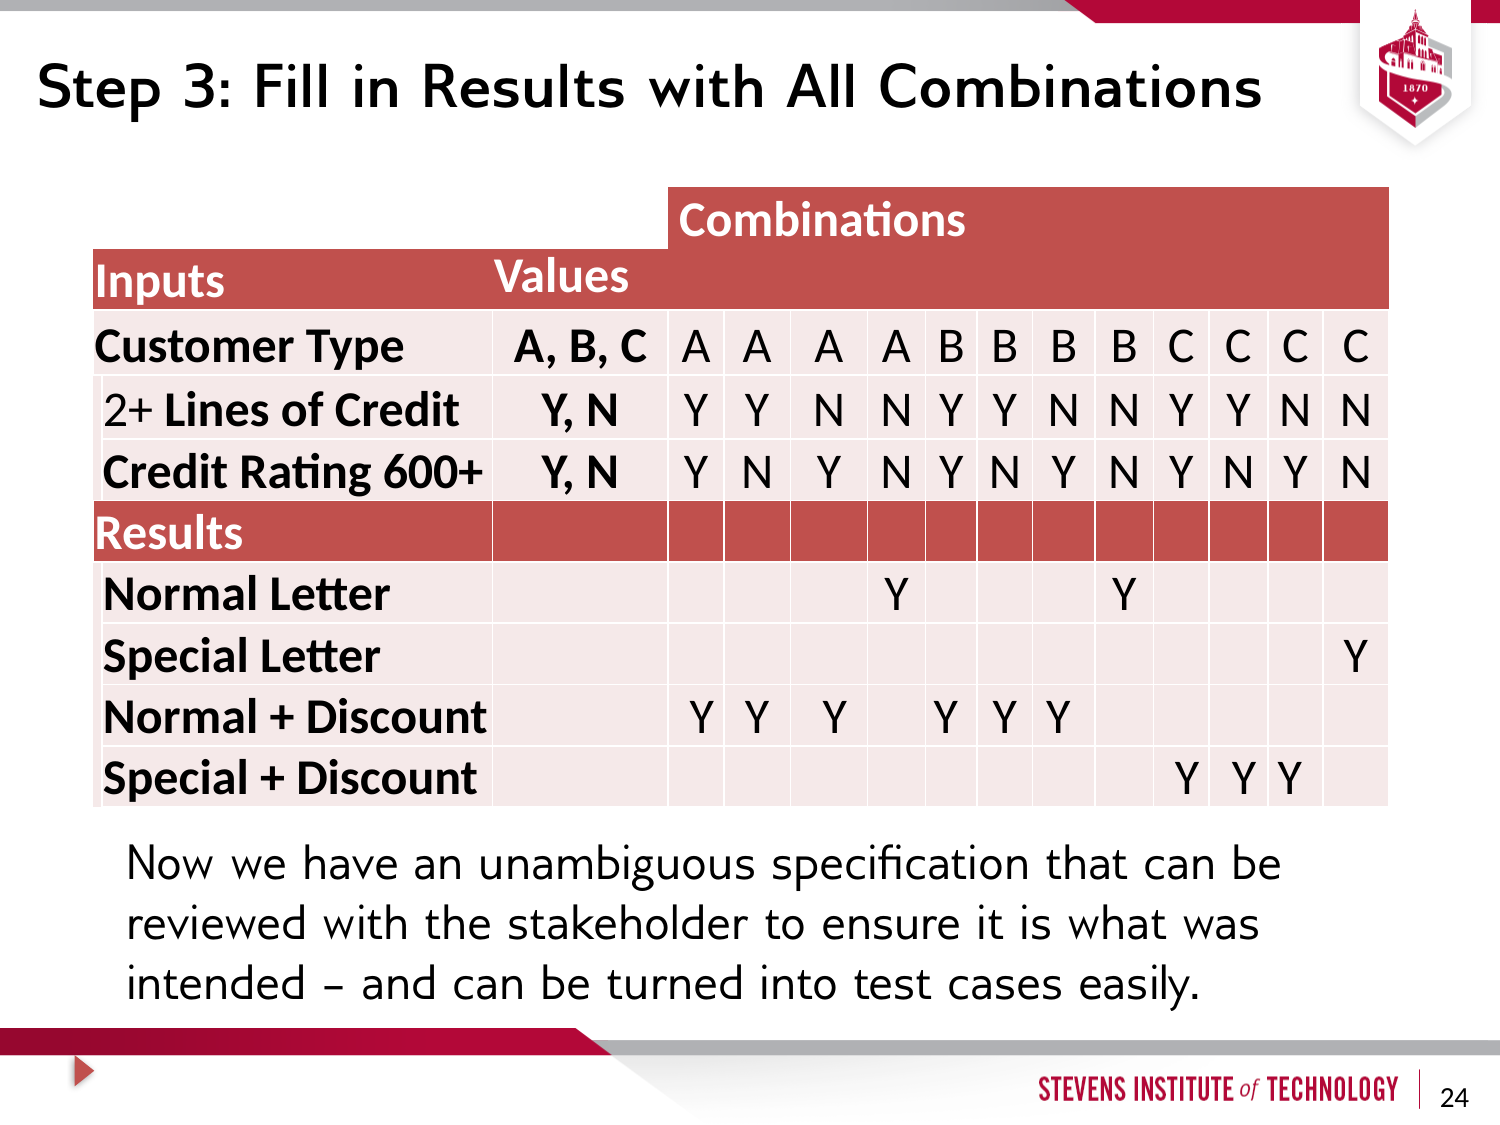

# Step 3: Fill in Results with All Combinations
|  |  |  | Combinations |  |  |  |  |  |  |  |  |  |  |  |
| --- | --- | --- | --- | --- | --- | --- | --- | --- | --- | --- | --- | --- | --- | --- |
| Inputs |  | Values |  |  |  |  |  |  |  |  |  |  |  |  |
| Customer Type |  | A, B, C | A | A | A | A | B | B | B | B | C | C | C | C |
|  | 2+ Lines of Credit | Y, N | Y | Y | N | N | Y | Y | N | N | Y | Y | N | N |
|  | Credit Rating 600+ | Y, N | Y | N | Y | N | Y | N | Y | N | Y | N | Y | N |
| Results |  |  |  |  |  |  |  |  |  |  |  |  |  |  |
|  | Normal Letter |  |  |  |  | Y |  |  |  | Y |  |  |  |  |
|  | Special Letter |  |  |  |  |  |  |  |  |  |  |  |  | Y |
|  | Normal + Discount |  | Y | Y | Y |  | Y | Y | Y |  |  |  |  |  |
|  | Special + Discount |  |  |  |  |  |  |  |  |  | Y | Y | Y |  |
Now we have an unambiguous specification that can be reviewed with the stakeholder to ensure it is what was intended – and can be turned into test cases easily.
24